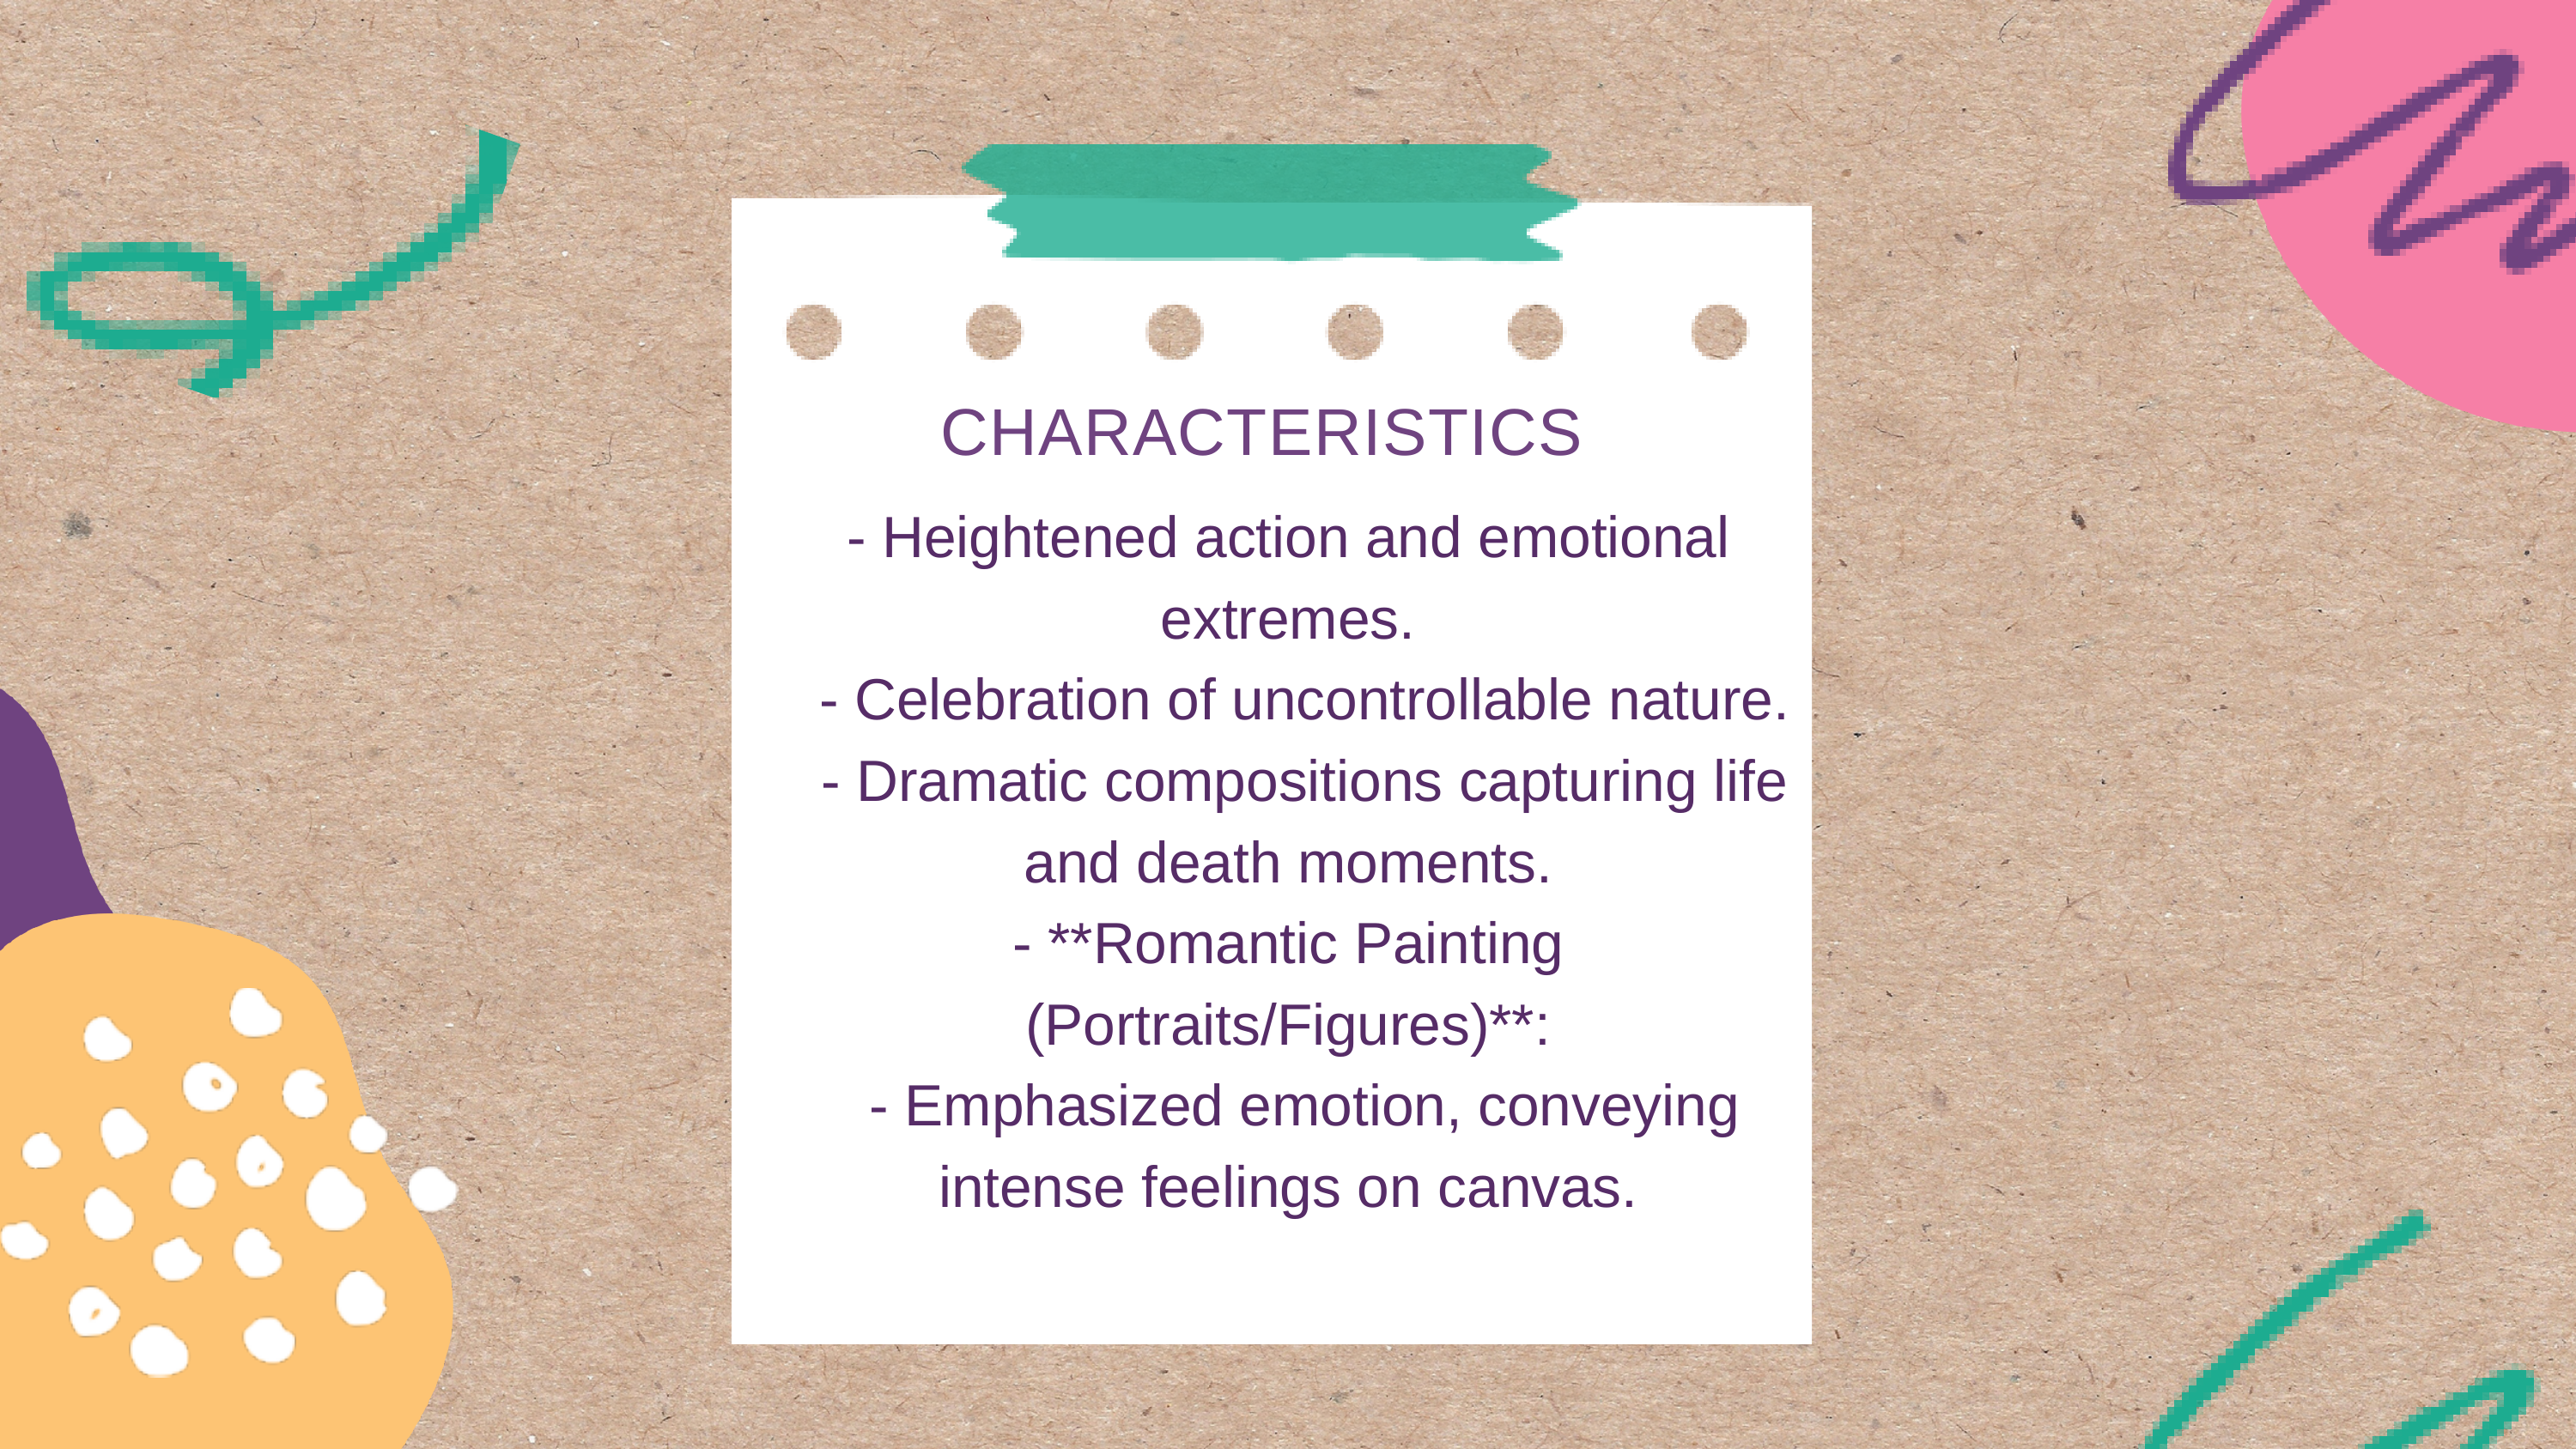

CHARACTERISTICS
- Heightened action and emotional extremes.
  - Celebration of uncontrollable nature.
  - Dramatic compositions capturing life and death moments.
- **Romantic Painting (Portraits/Figures)**:
  - Emphasized emotion, conveying intense feelings on canvas.